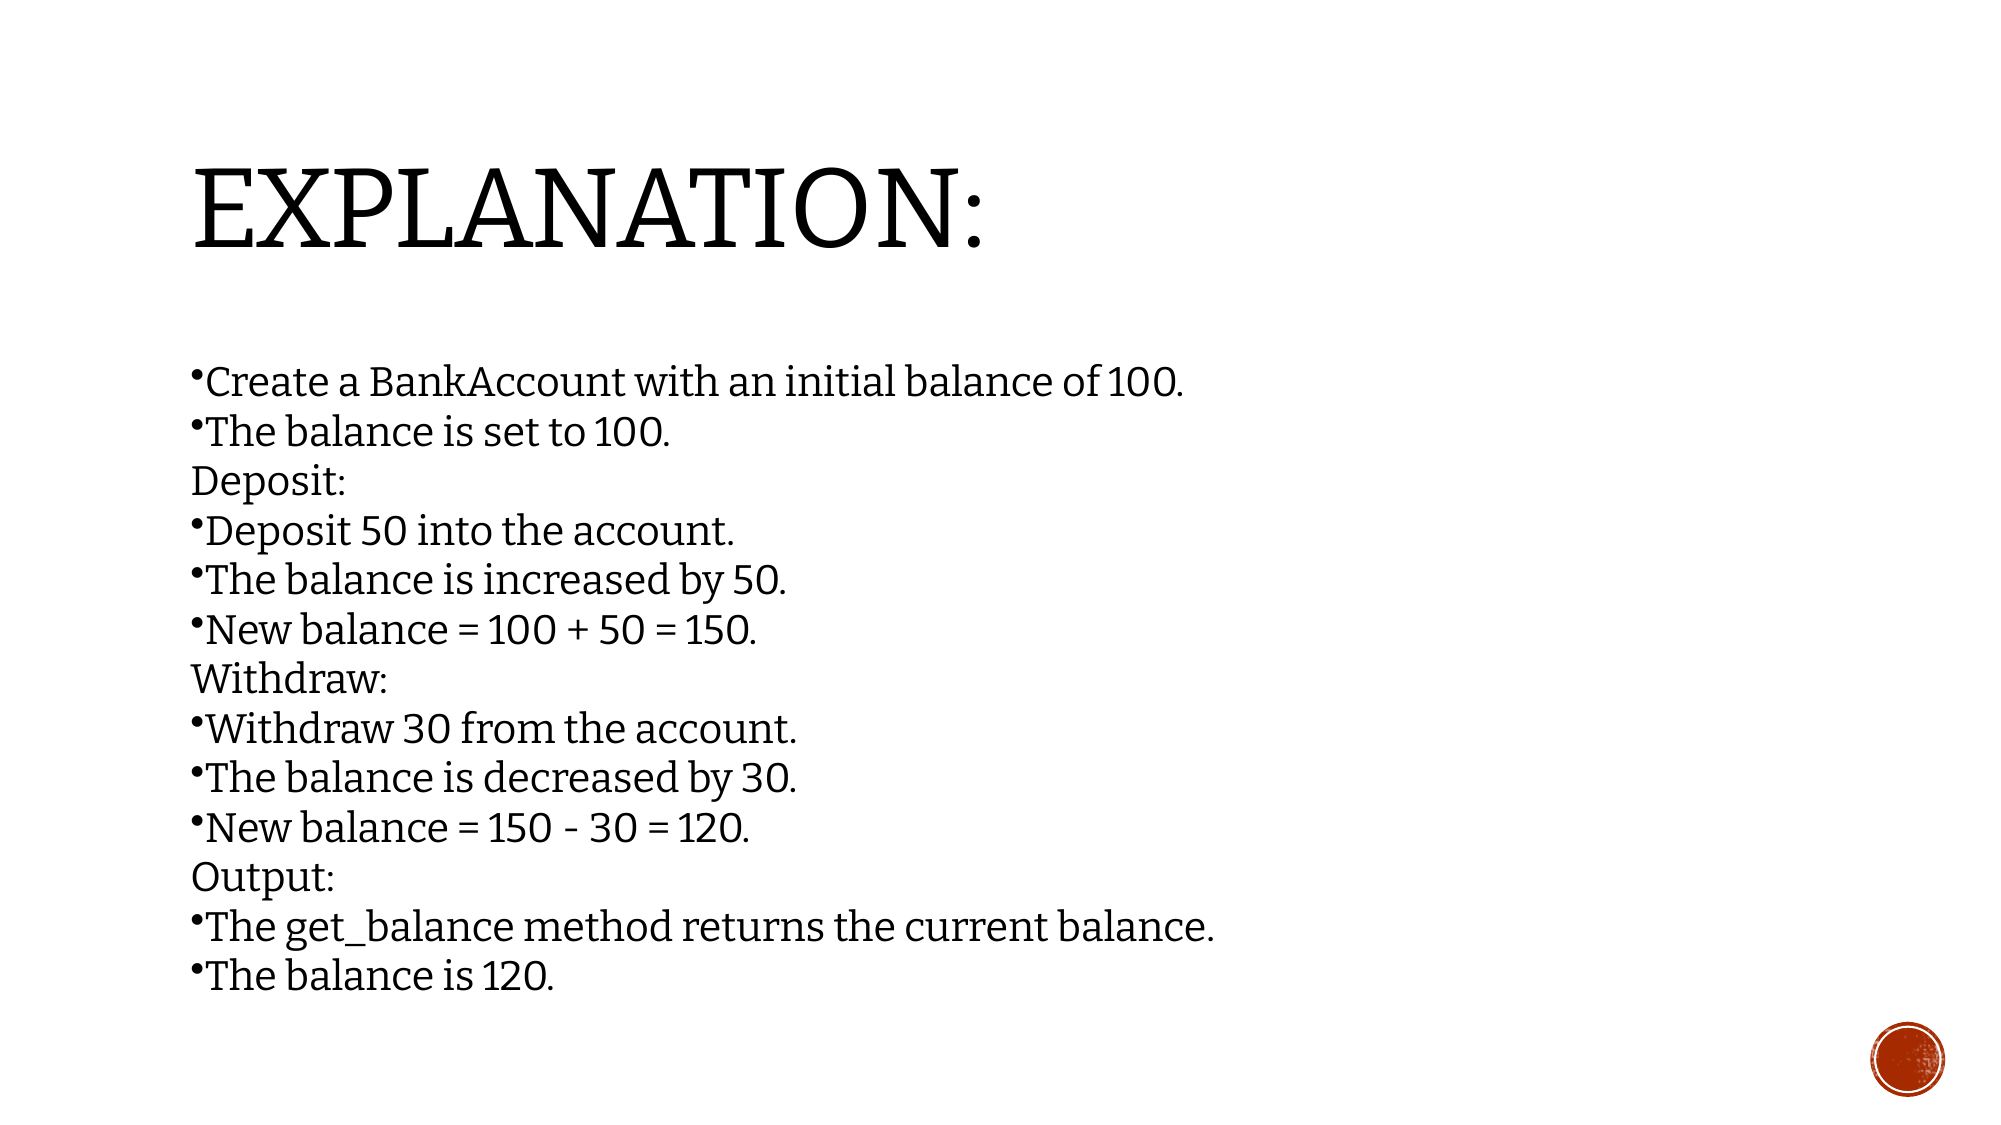

# Explanation:
Create a BankAccount with an initial balance of 100.
The balance is set to 100.
Deposit:
Deposit 50 into the account.
The balance is increased by 50.
New balance = 100 + 50 = 150.
Withdraw:
Withdraw 30 from the account.
The balance is decreased by 30.
New balance = 150 - 30 = 120.
Output:
The get_balance method returns the current balance.
The balance is 120.